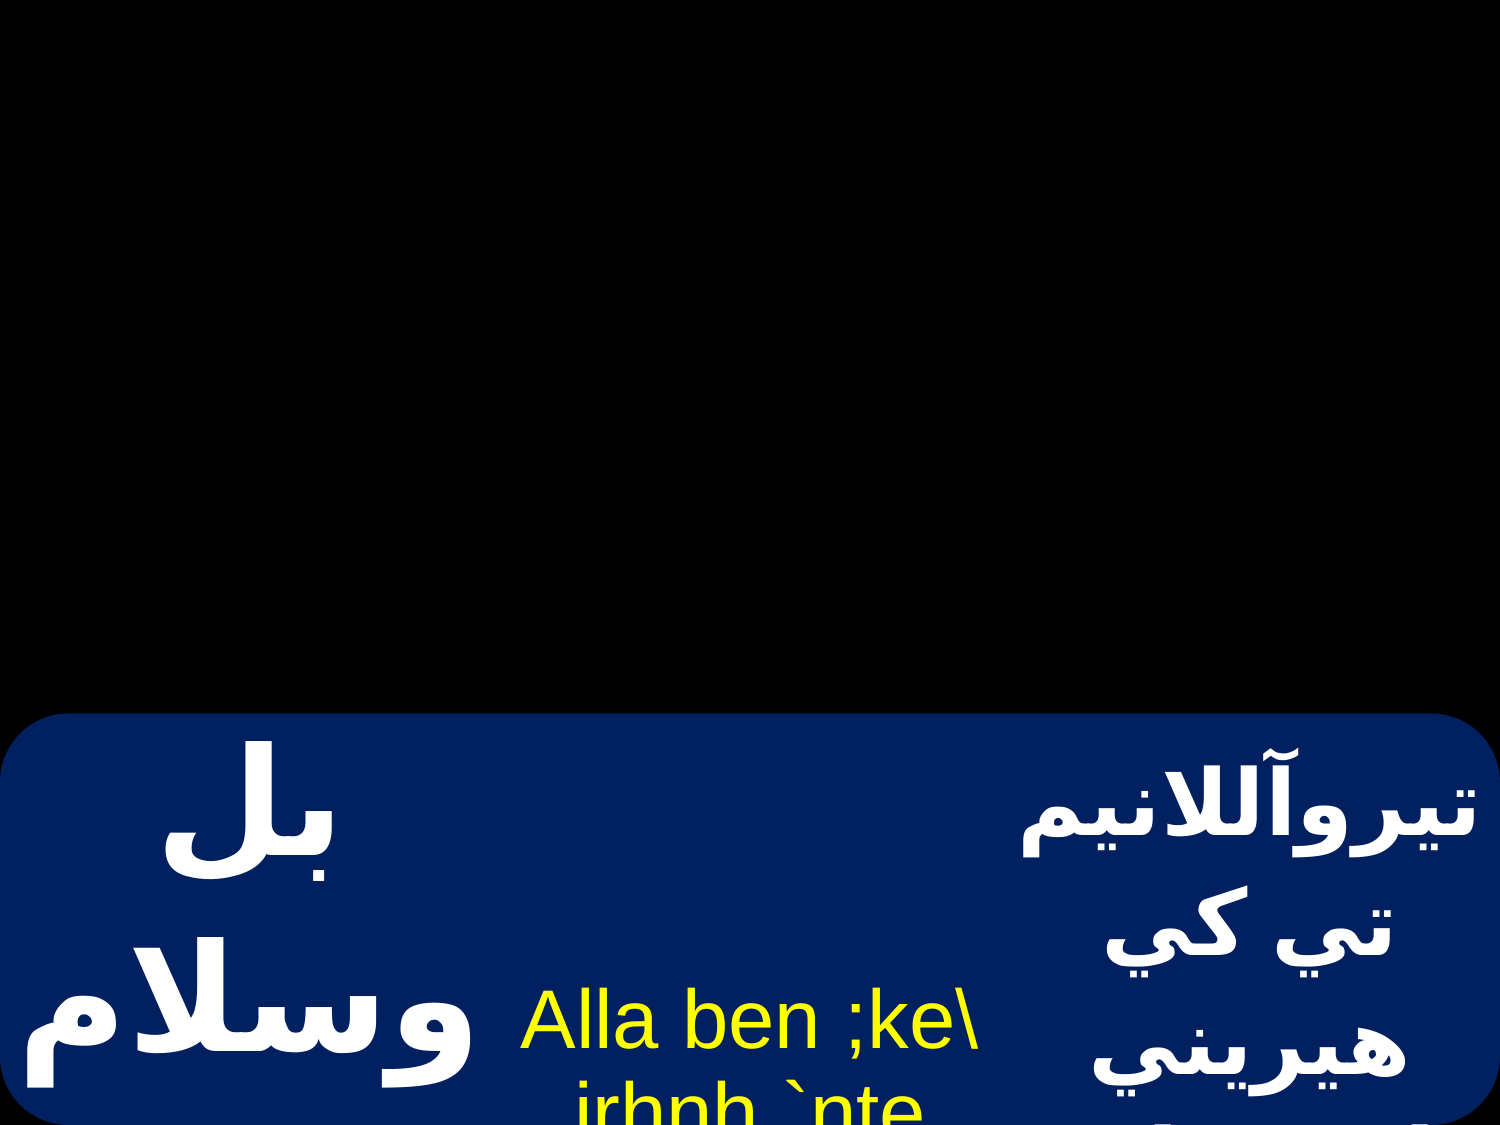

| بل وسلام هذا العمر | Alla ben ;ke\irhnh `nte paibioc vai | تيروآللانيم تي كي هيريني إنتي باي فيوس فاي |
| --- | --- | --- |